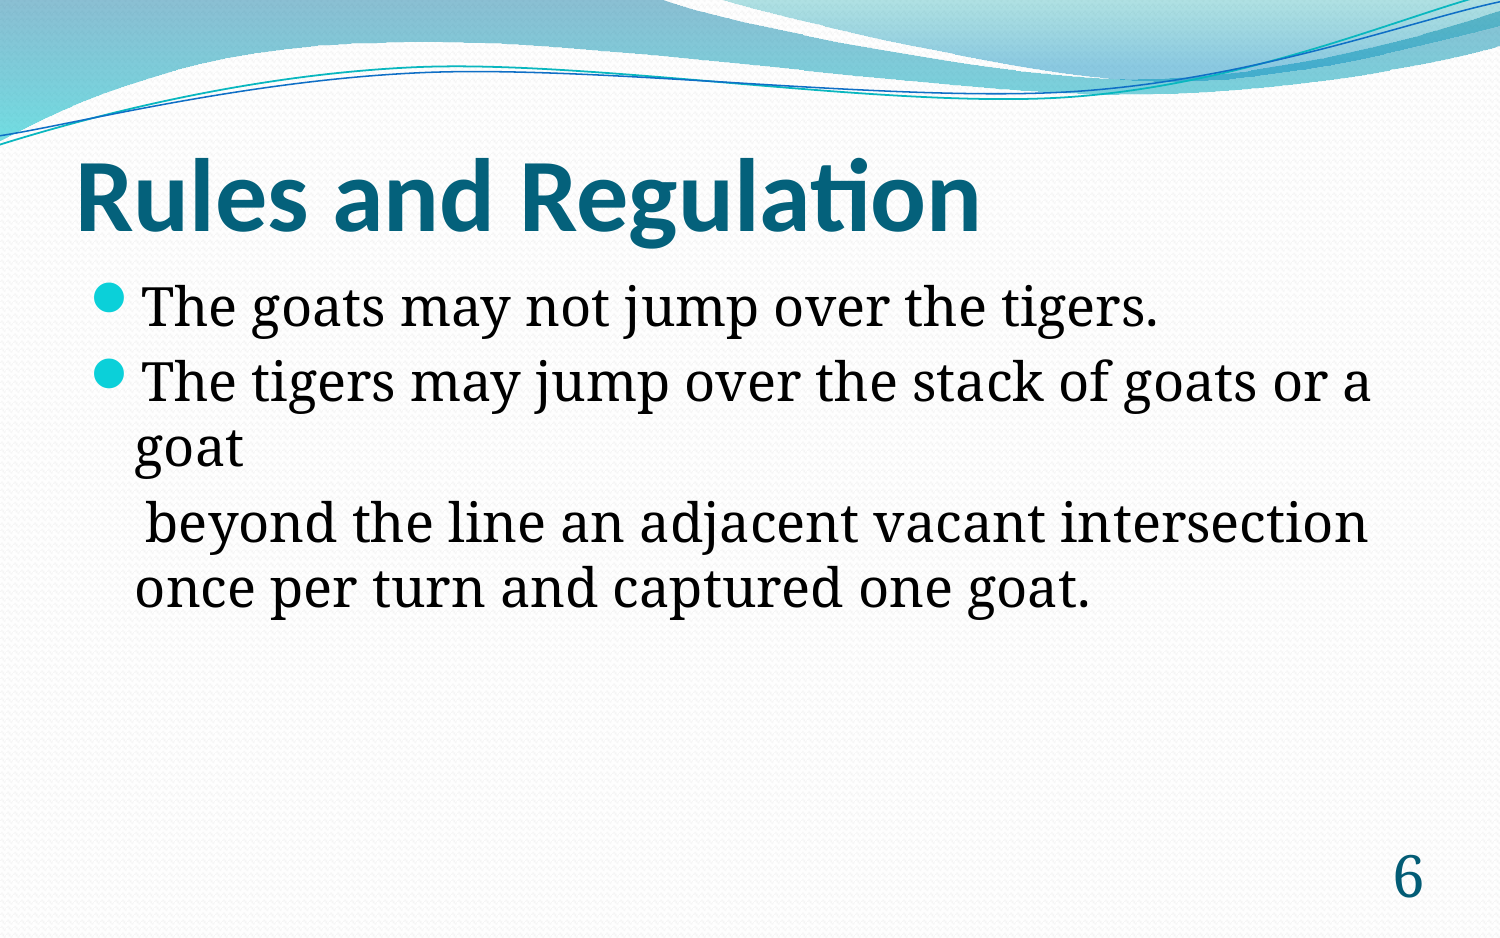

# Rules and Regulation
The goats may not jump over the tigers.
The tigers may jump over the stack of goats or a goat
    beyond the line an adjacent vacant intersection once per turn and captured one goat.

6